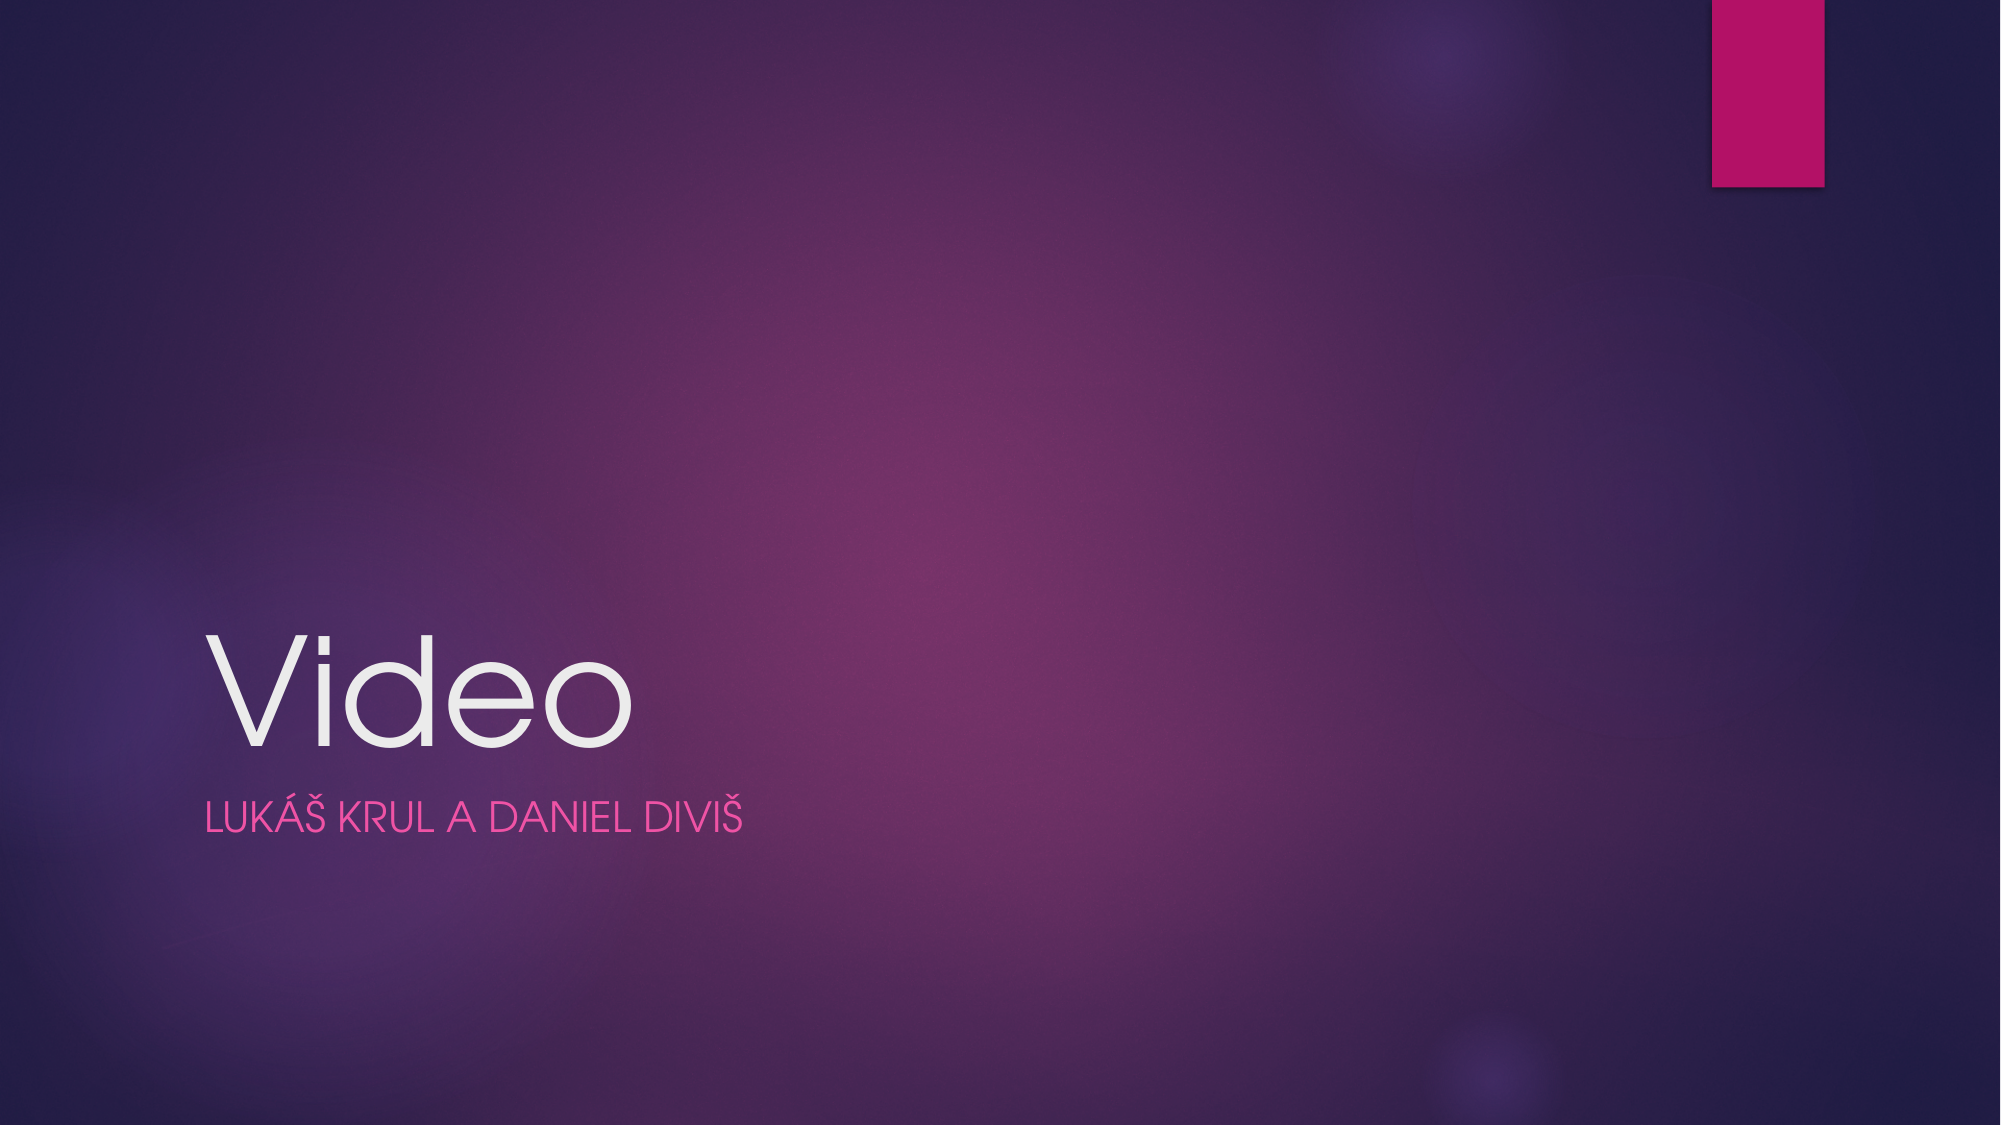

# Video
Lukáš Krul a Daniel Diviš